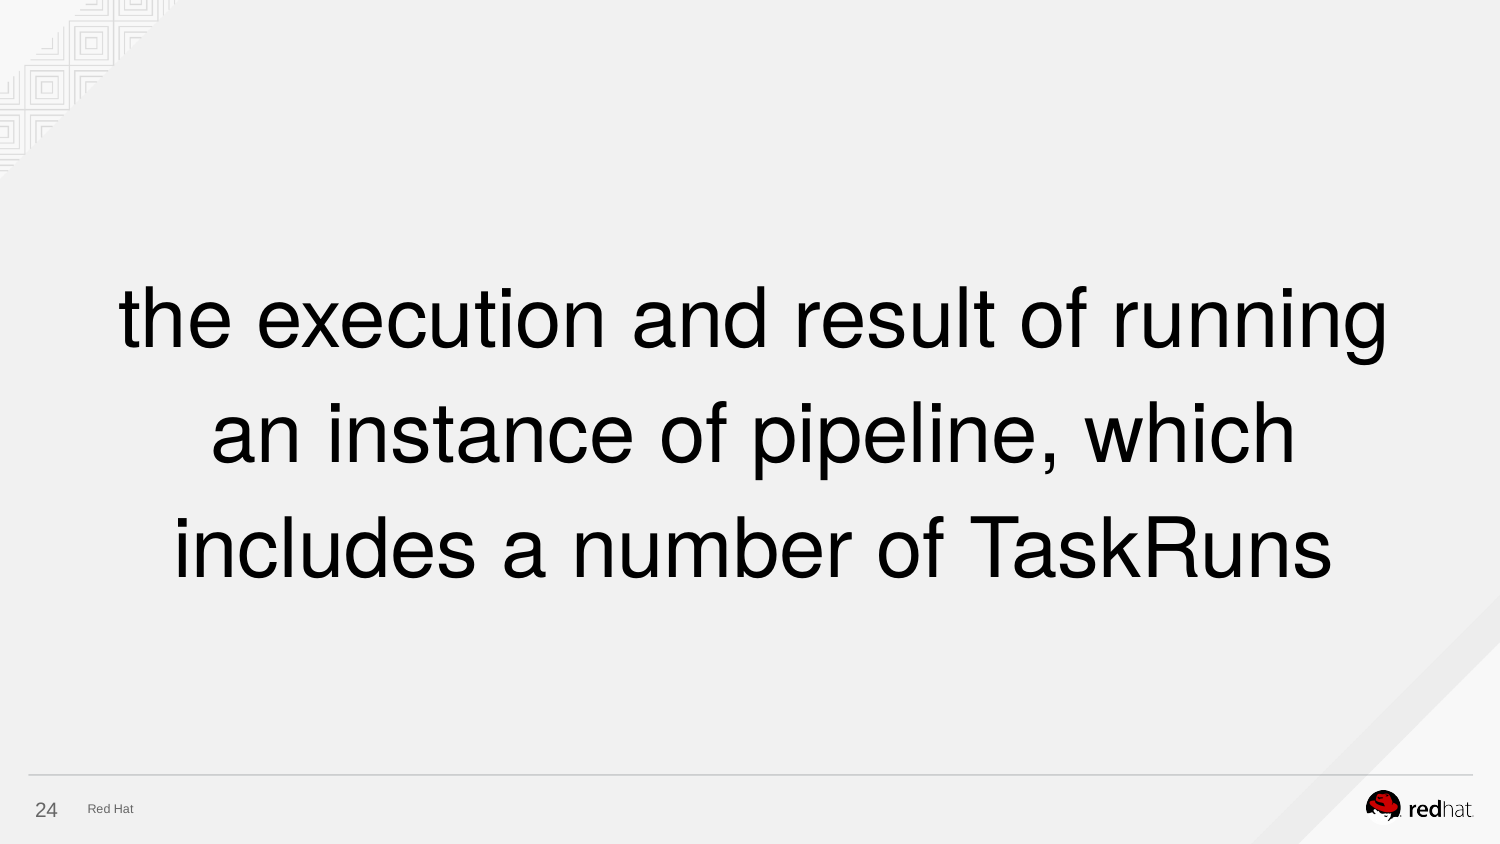

the execution and result of running an instance of pipeline, which includes a number of TaskRuns
24